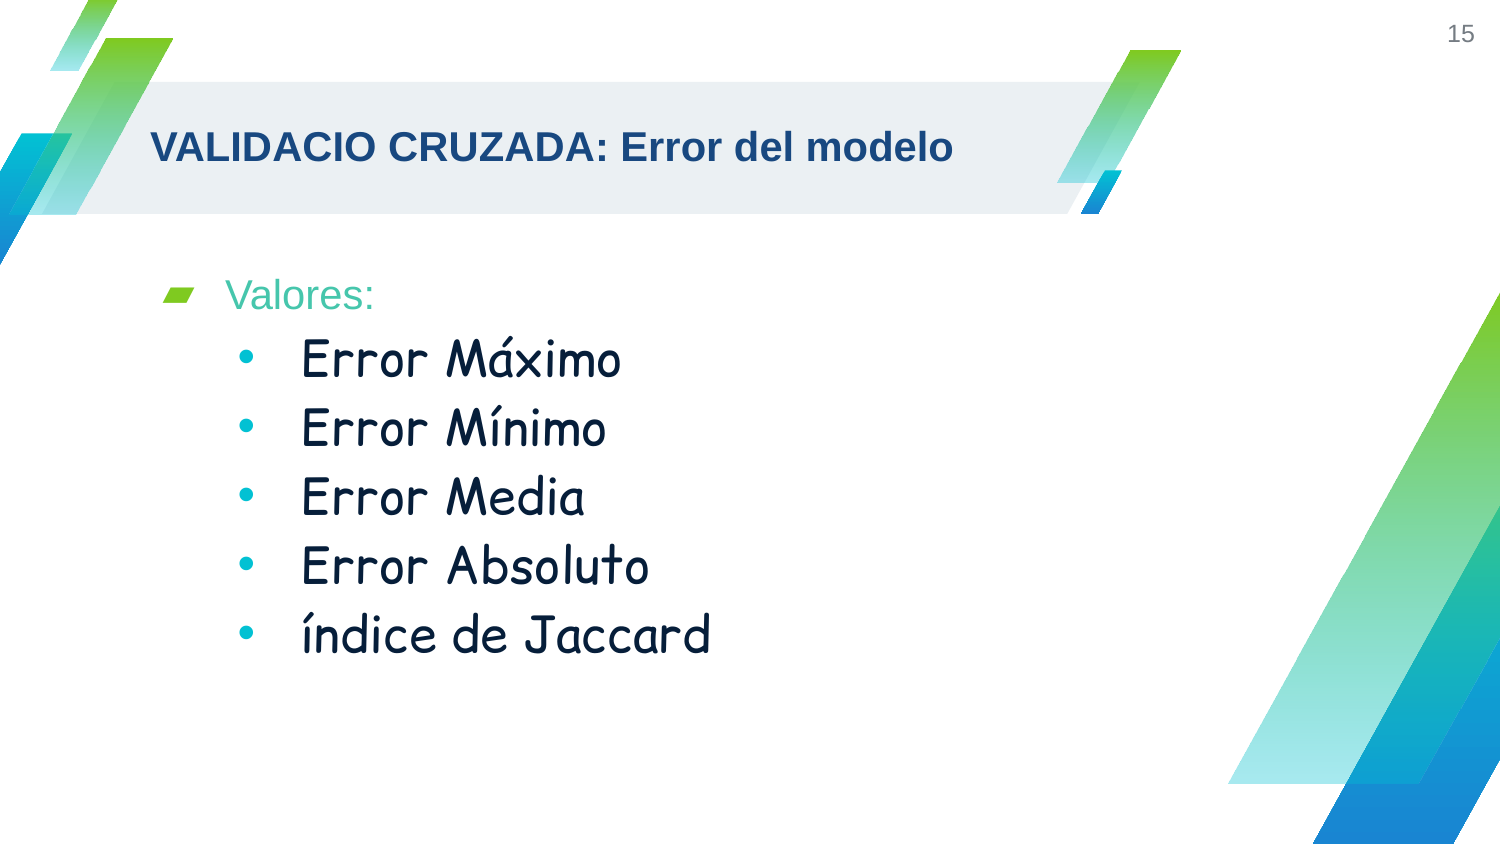

15
# VALIDACIO CRUZADA: Error del modelo
Valores:
Error Máximo
Error Mínimo
Error Media
Error Absoluto
índice de Jaccard